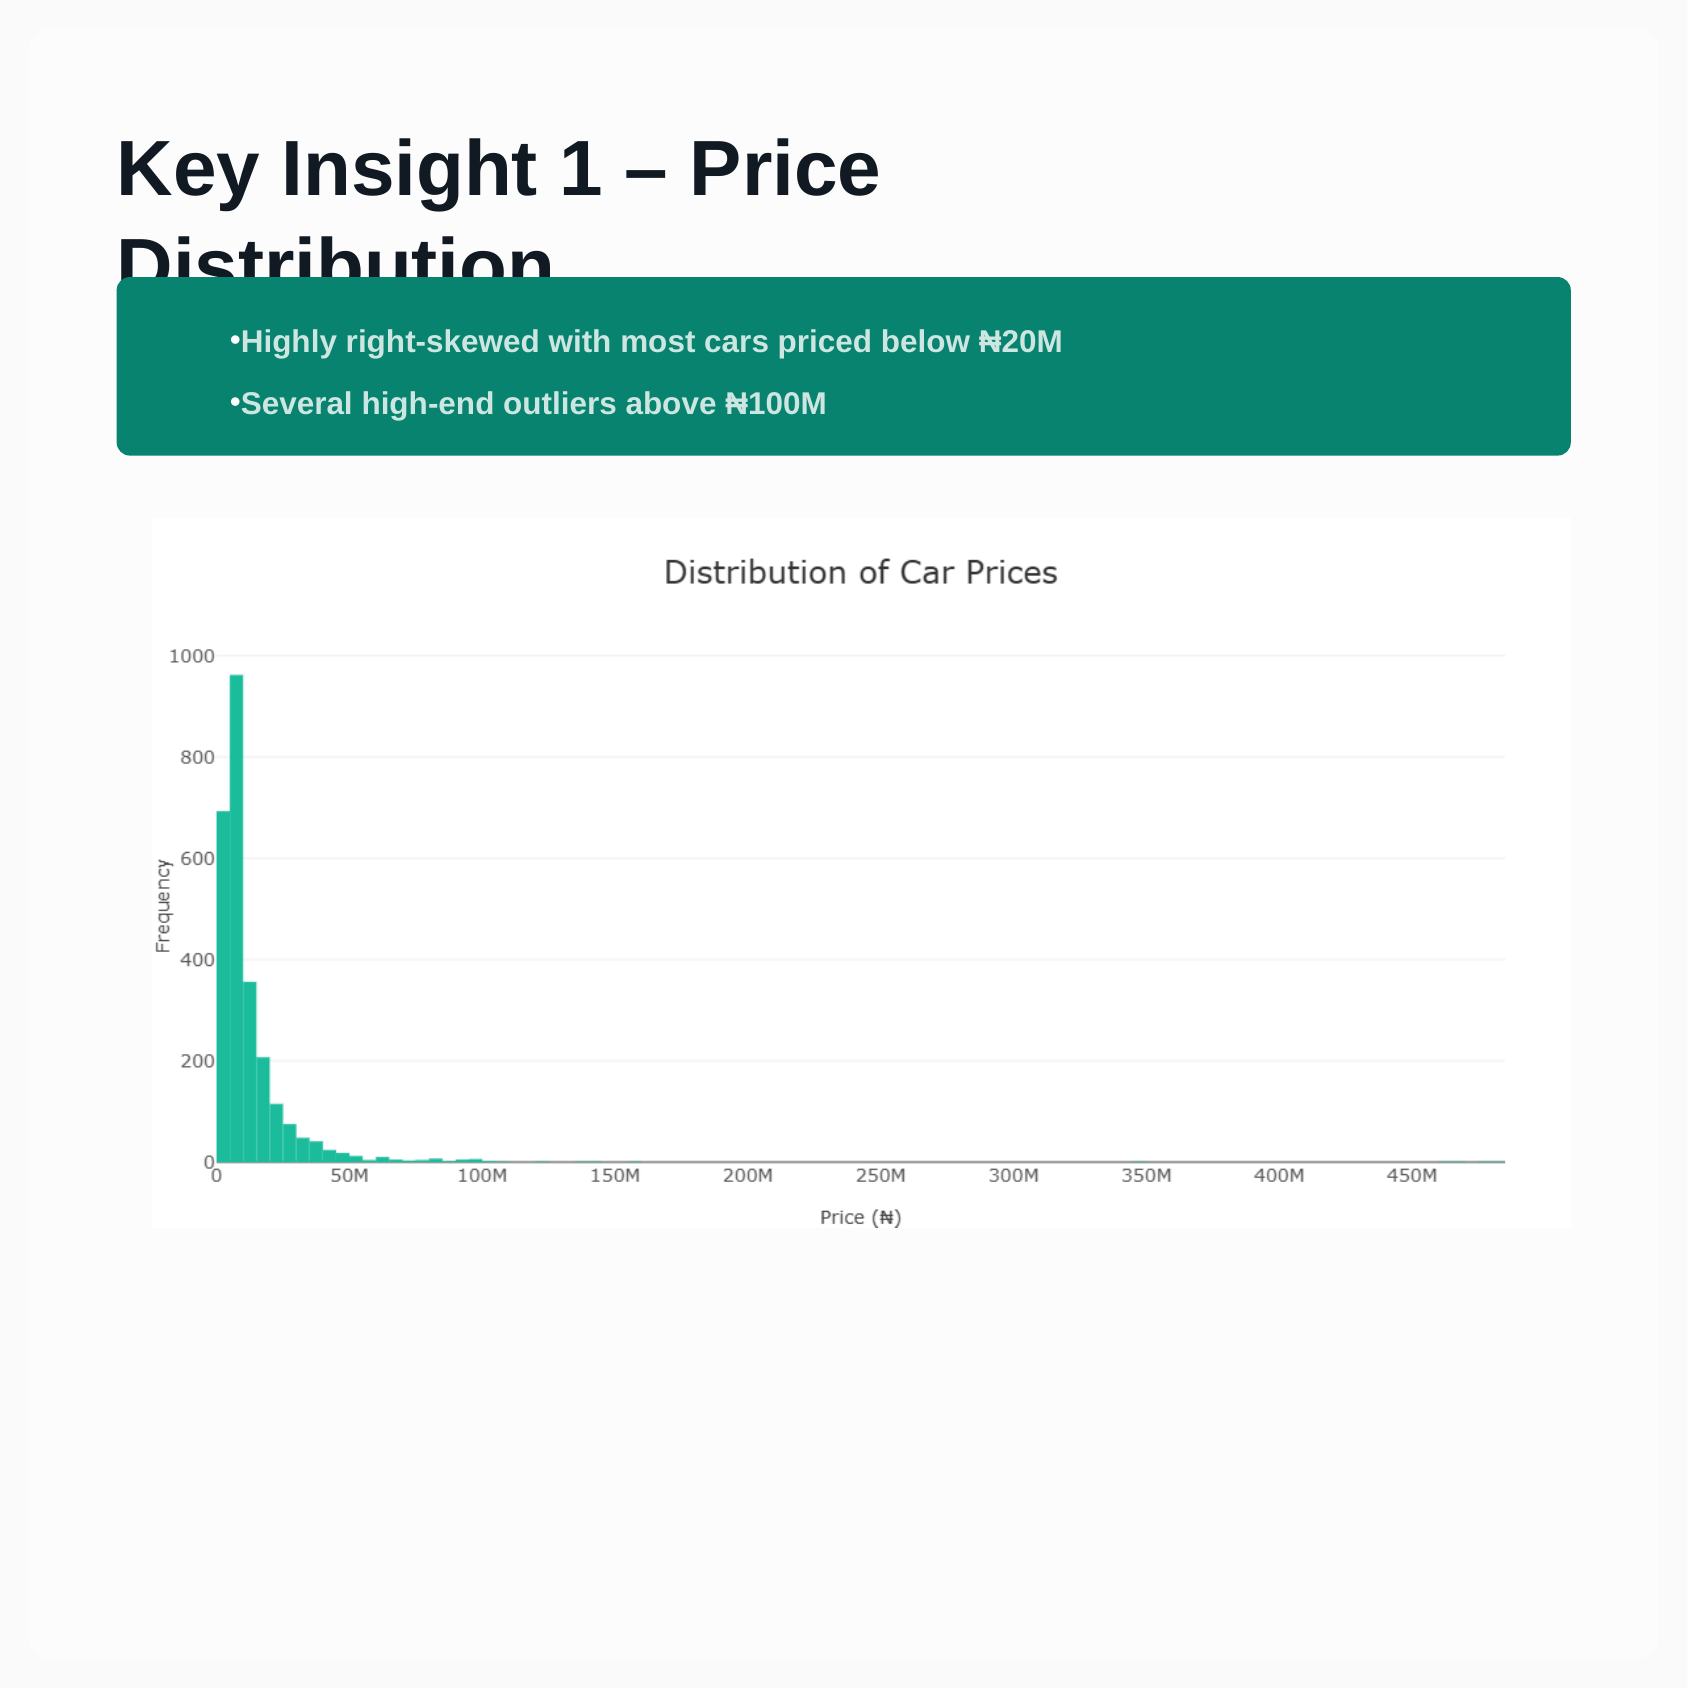

Key Insight 1 – Price Distribution

Highly right-skewed with most cars priced below ₦20M

Several high-end outliers above ₦100M